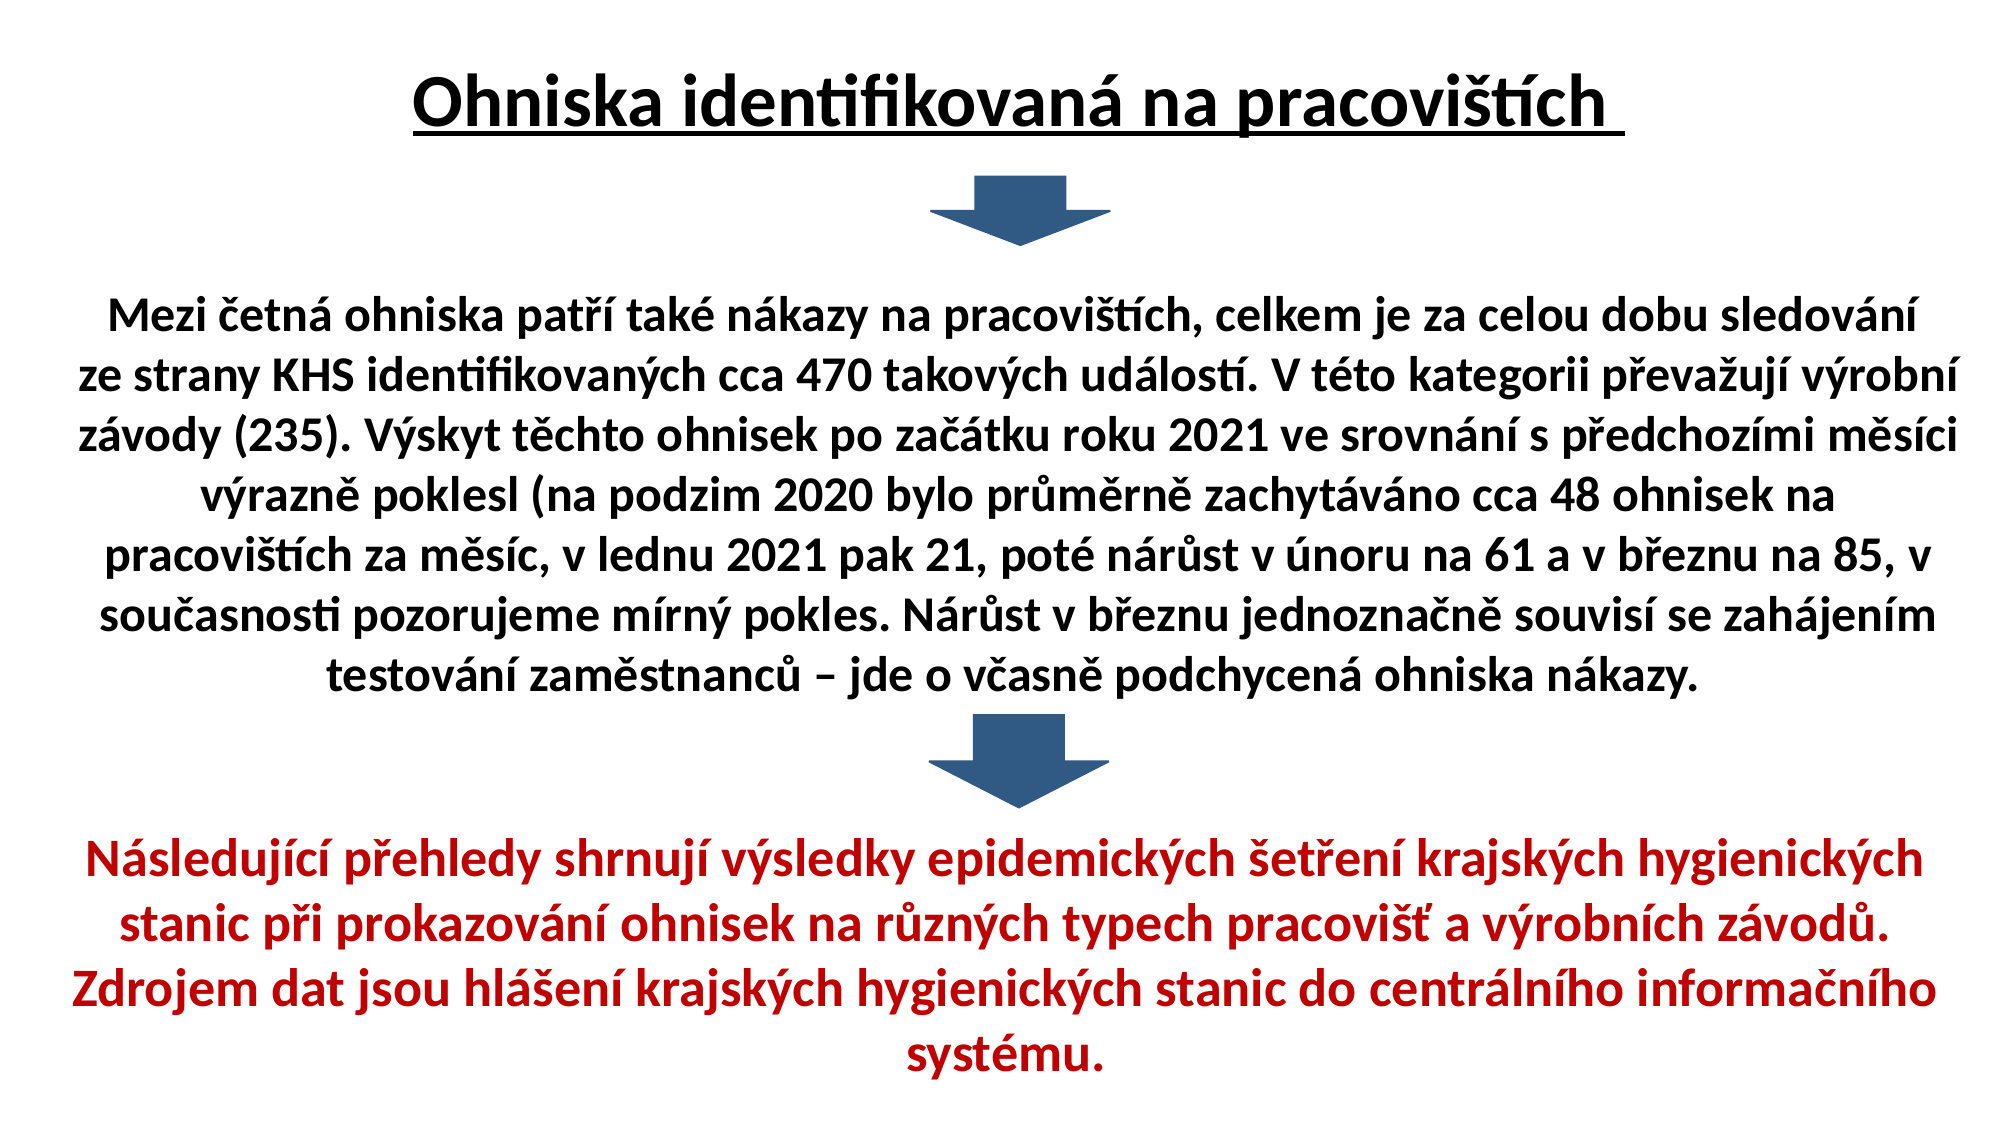

Ohniska identifikovaná na pracovištích

Mezi četná ohniska patří také nákazy na pracovištích, celkem je za celou dobu sledování
ze strany KHS identifikovaných cca 470 takových událostí. V této kategorii převažují výrobní závody (235). Výskyt těchto ohnisek po začátku roku 2021 ve srovnání s předchozími měsíci výrazně poklesl (na podzim 2020 bylo průměrně zachytáváno cca 48 ohnisek na pracovištích za měsíc, v lednu 2021 pak 21, poté nárůst v únoru na 61 a v březnu na 85, v současnosti pozorujeme mírný pokles. Nárůst v březnu jednoznačně souvisí se zahájením testování zaměstnanců – jde o včasně podchycená ohniska nákazy.

Následující přehledy shrnují výsledky epidemických šetření krajských hygienických stanic při prokazování ohnisek na různých typech pracovišť a výrobních závodů. Zdrojem dat jsou hlášení krajských hygienických stanic do centrálního informačního systému.